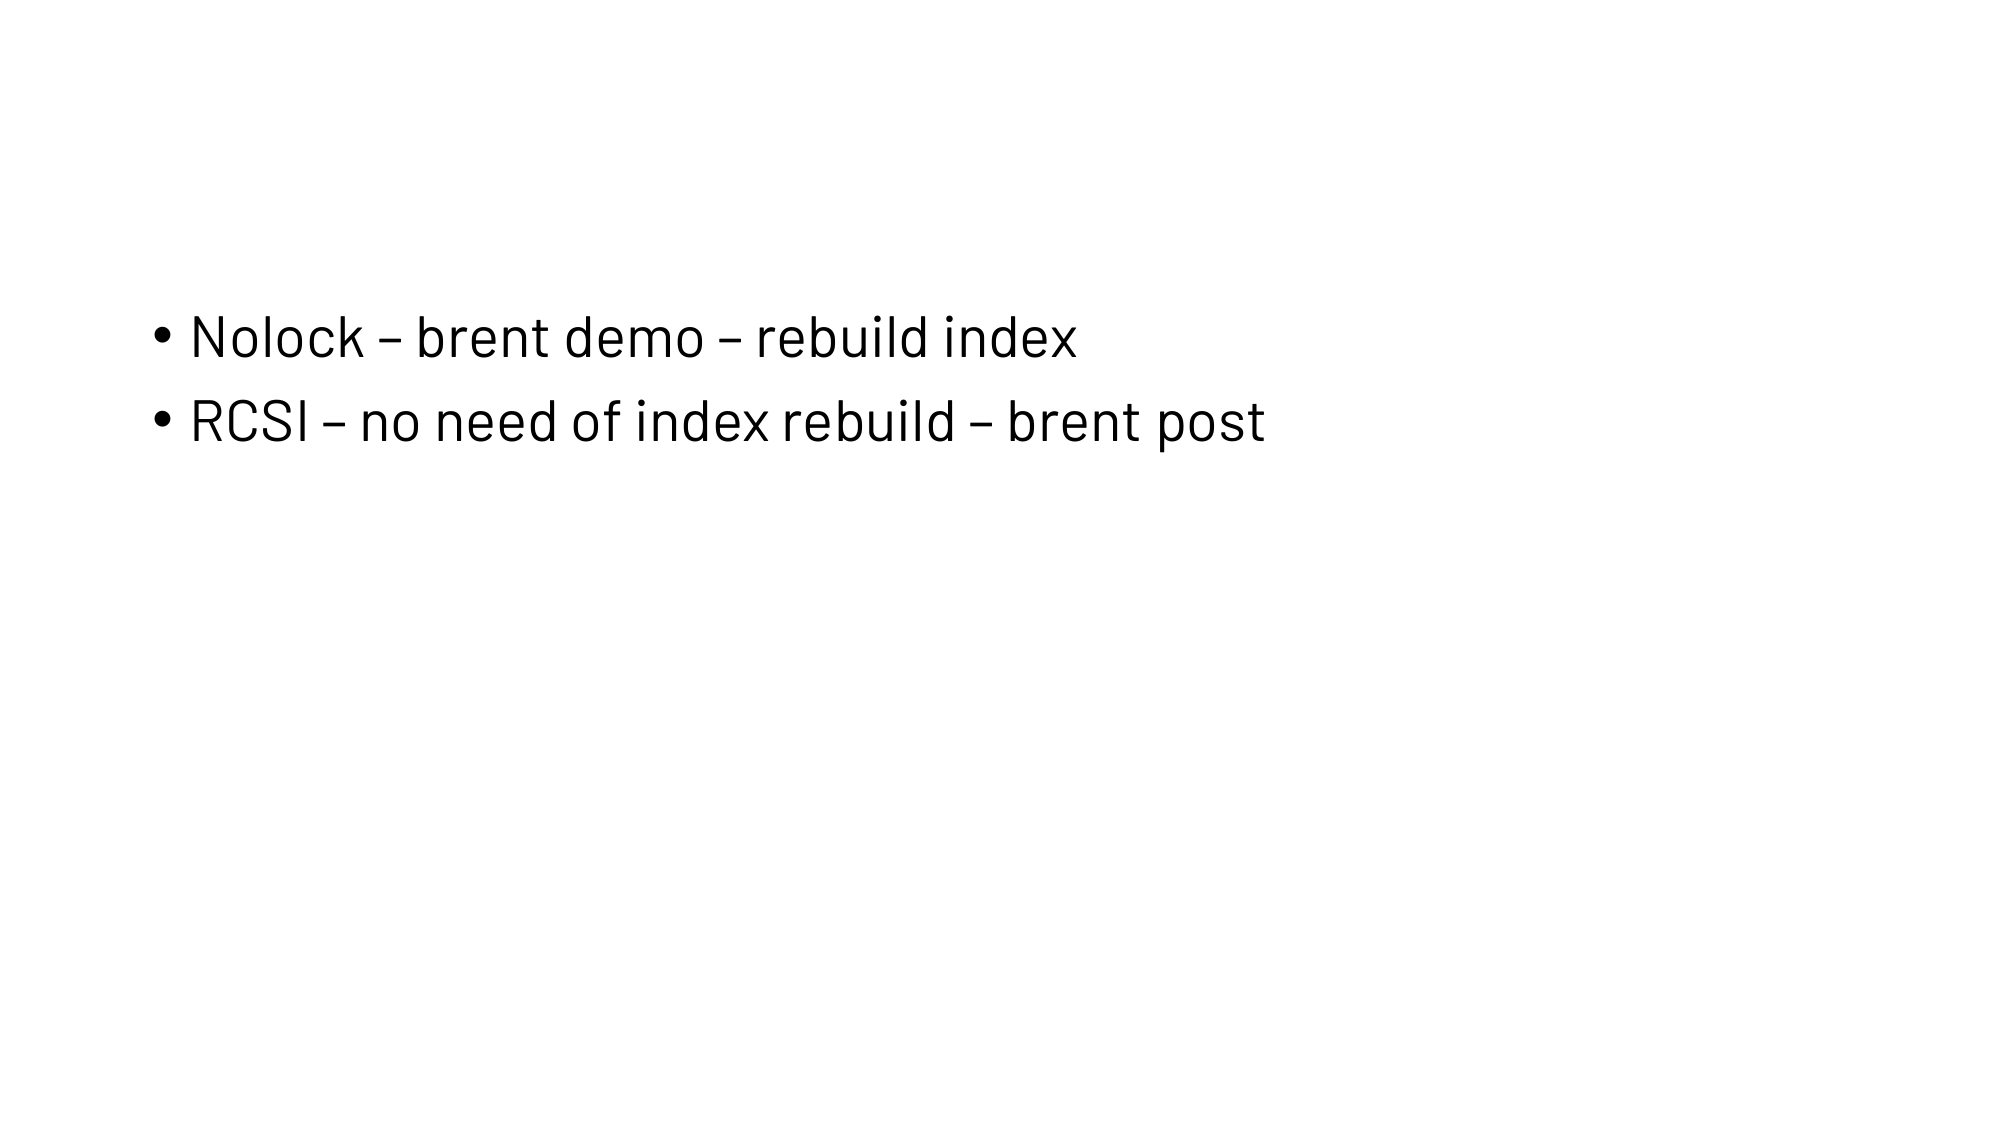

#
Nolock – brent demo – rebuild index
RCSI – no need of index rebuild – brent post